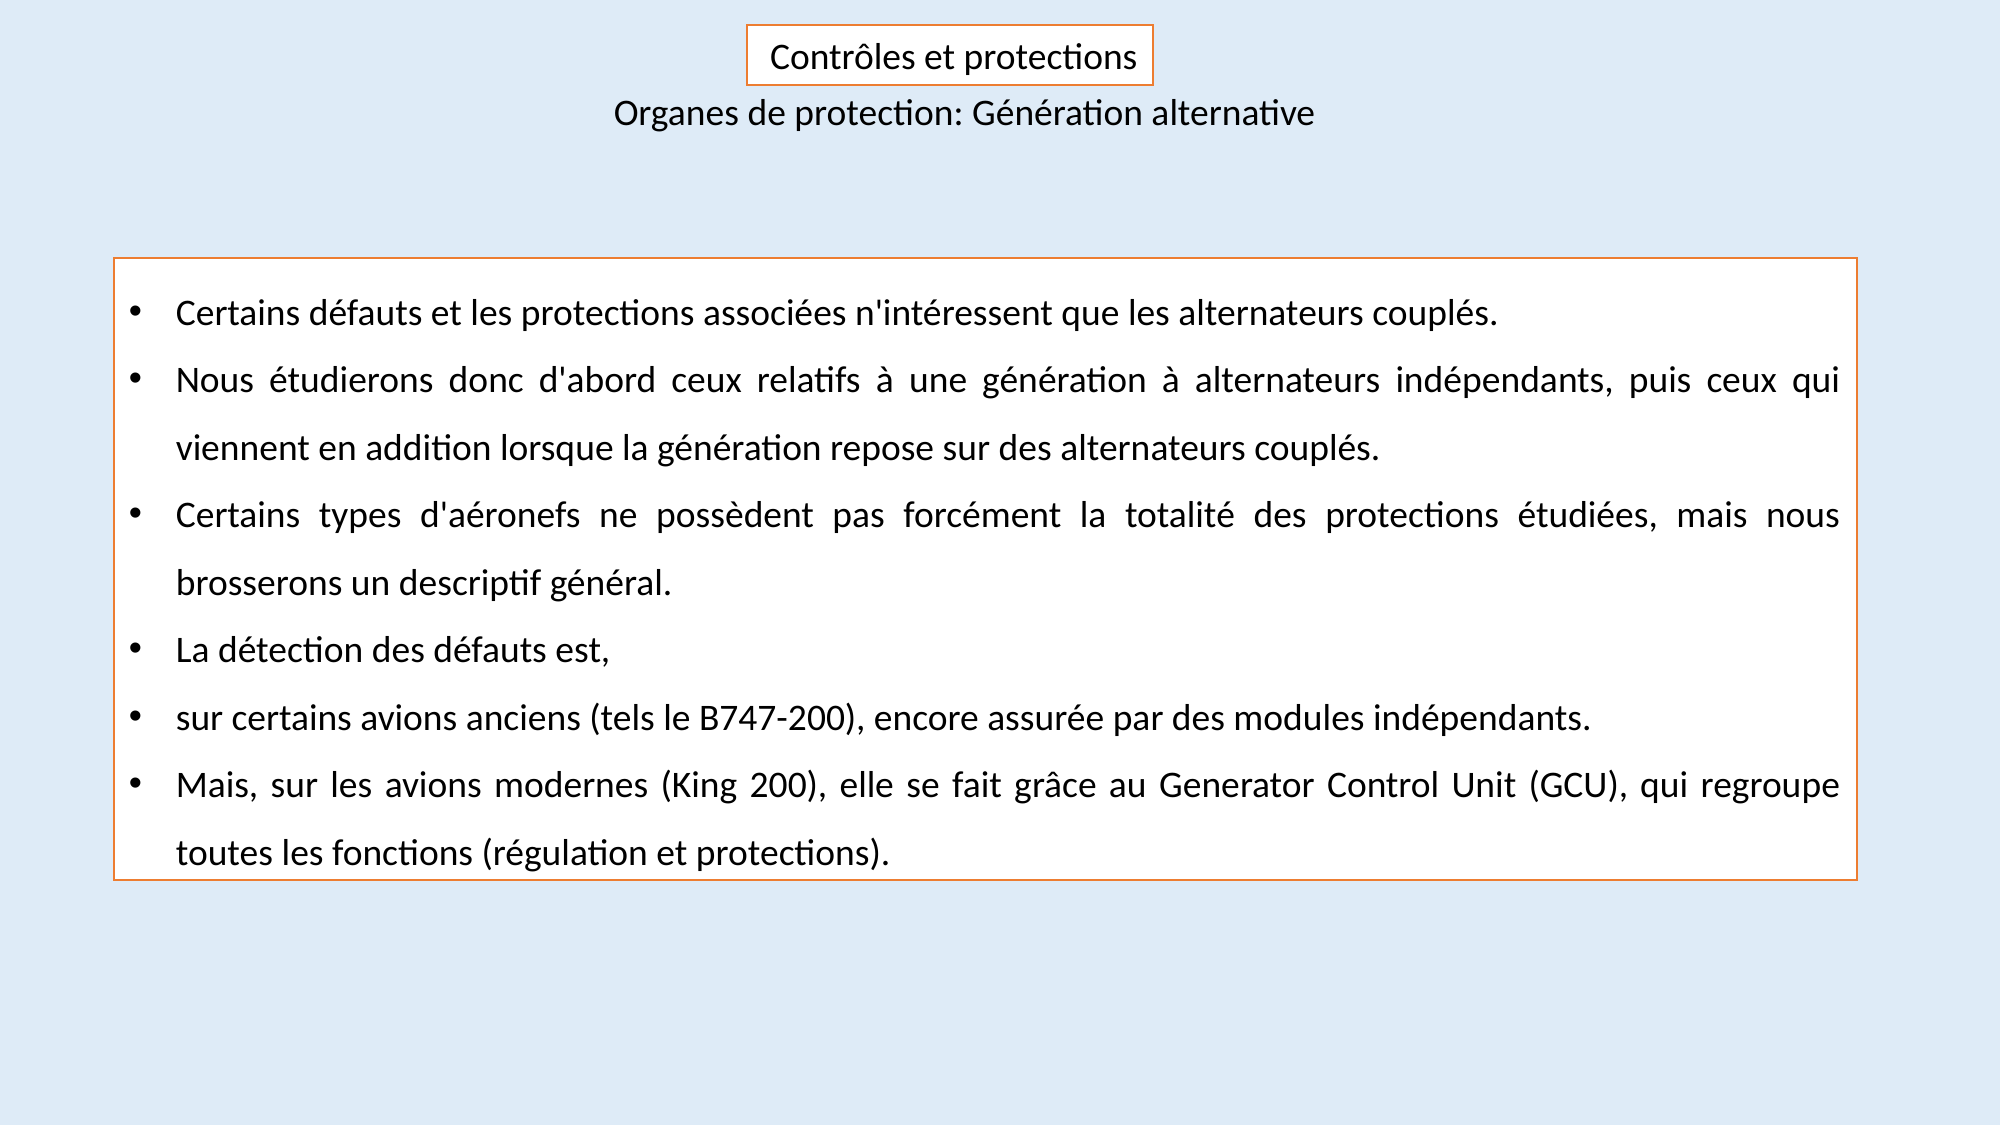

Contrôles et protections
Organes de protection: Génération alternative
Certains défauts et les protections associées n'intéressent que les alternateurs couplés.
Nous étudierons donc d'abord ceux relatifs à une génération à alternateurs indépendants, puis ceux qui viennent en addition lorsque la génération repose sur des alternateurs couplés.
Certains types d'aéronefs ne possèdent pas forcément la totalité des protections étudiées, mais nous brosserons un descriptif général.
La détection des défauts est,
sur certains avions anciens (tels le B747-200), encore assurée par des modules indépendants.
Mais, sur les avions modernes (King 200), elle se fait grâce au Generator Control Unit (GCU), qui regroupe toutes les fonctions (régulation et protections).